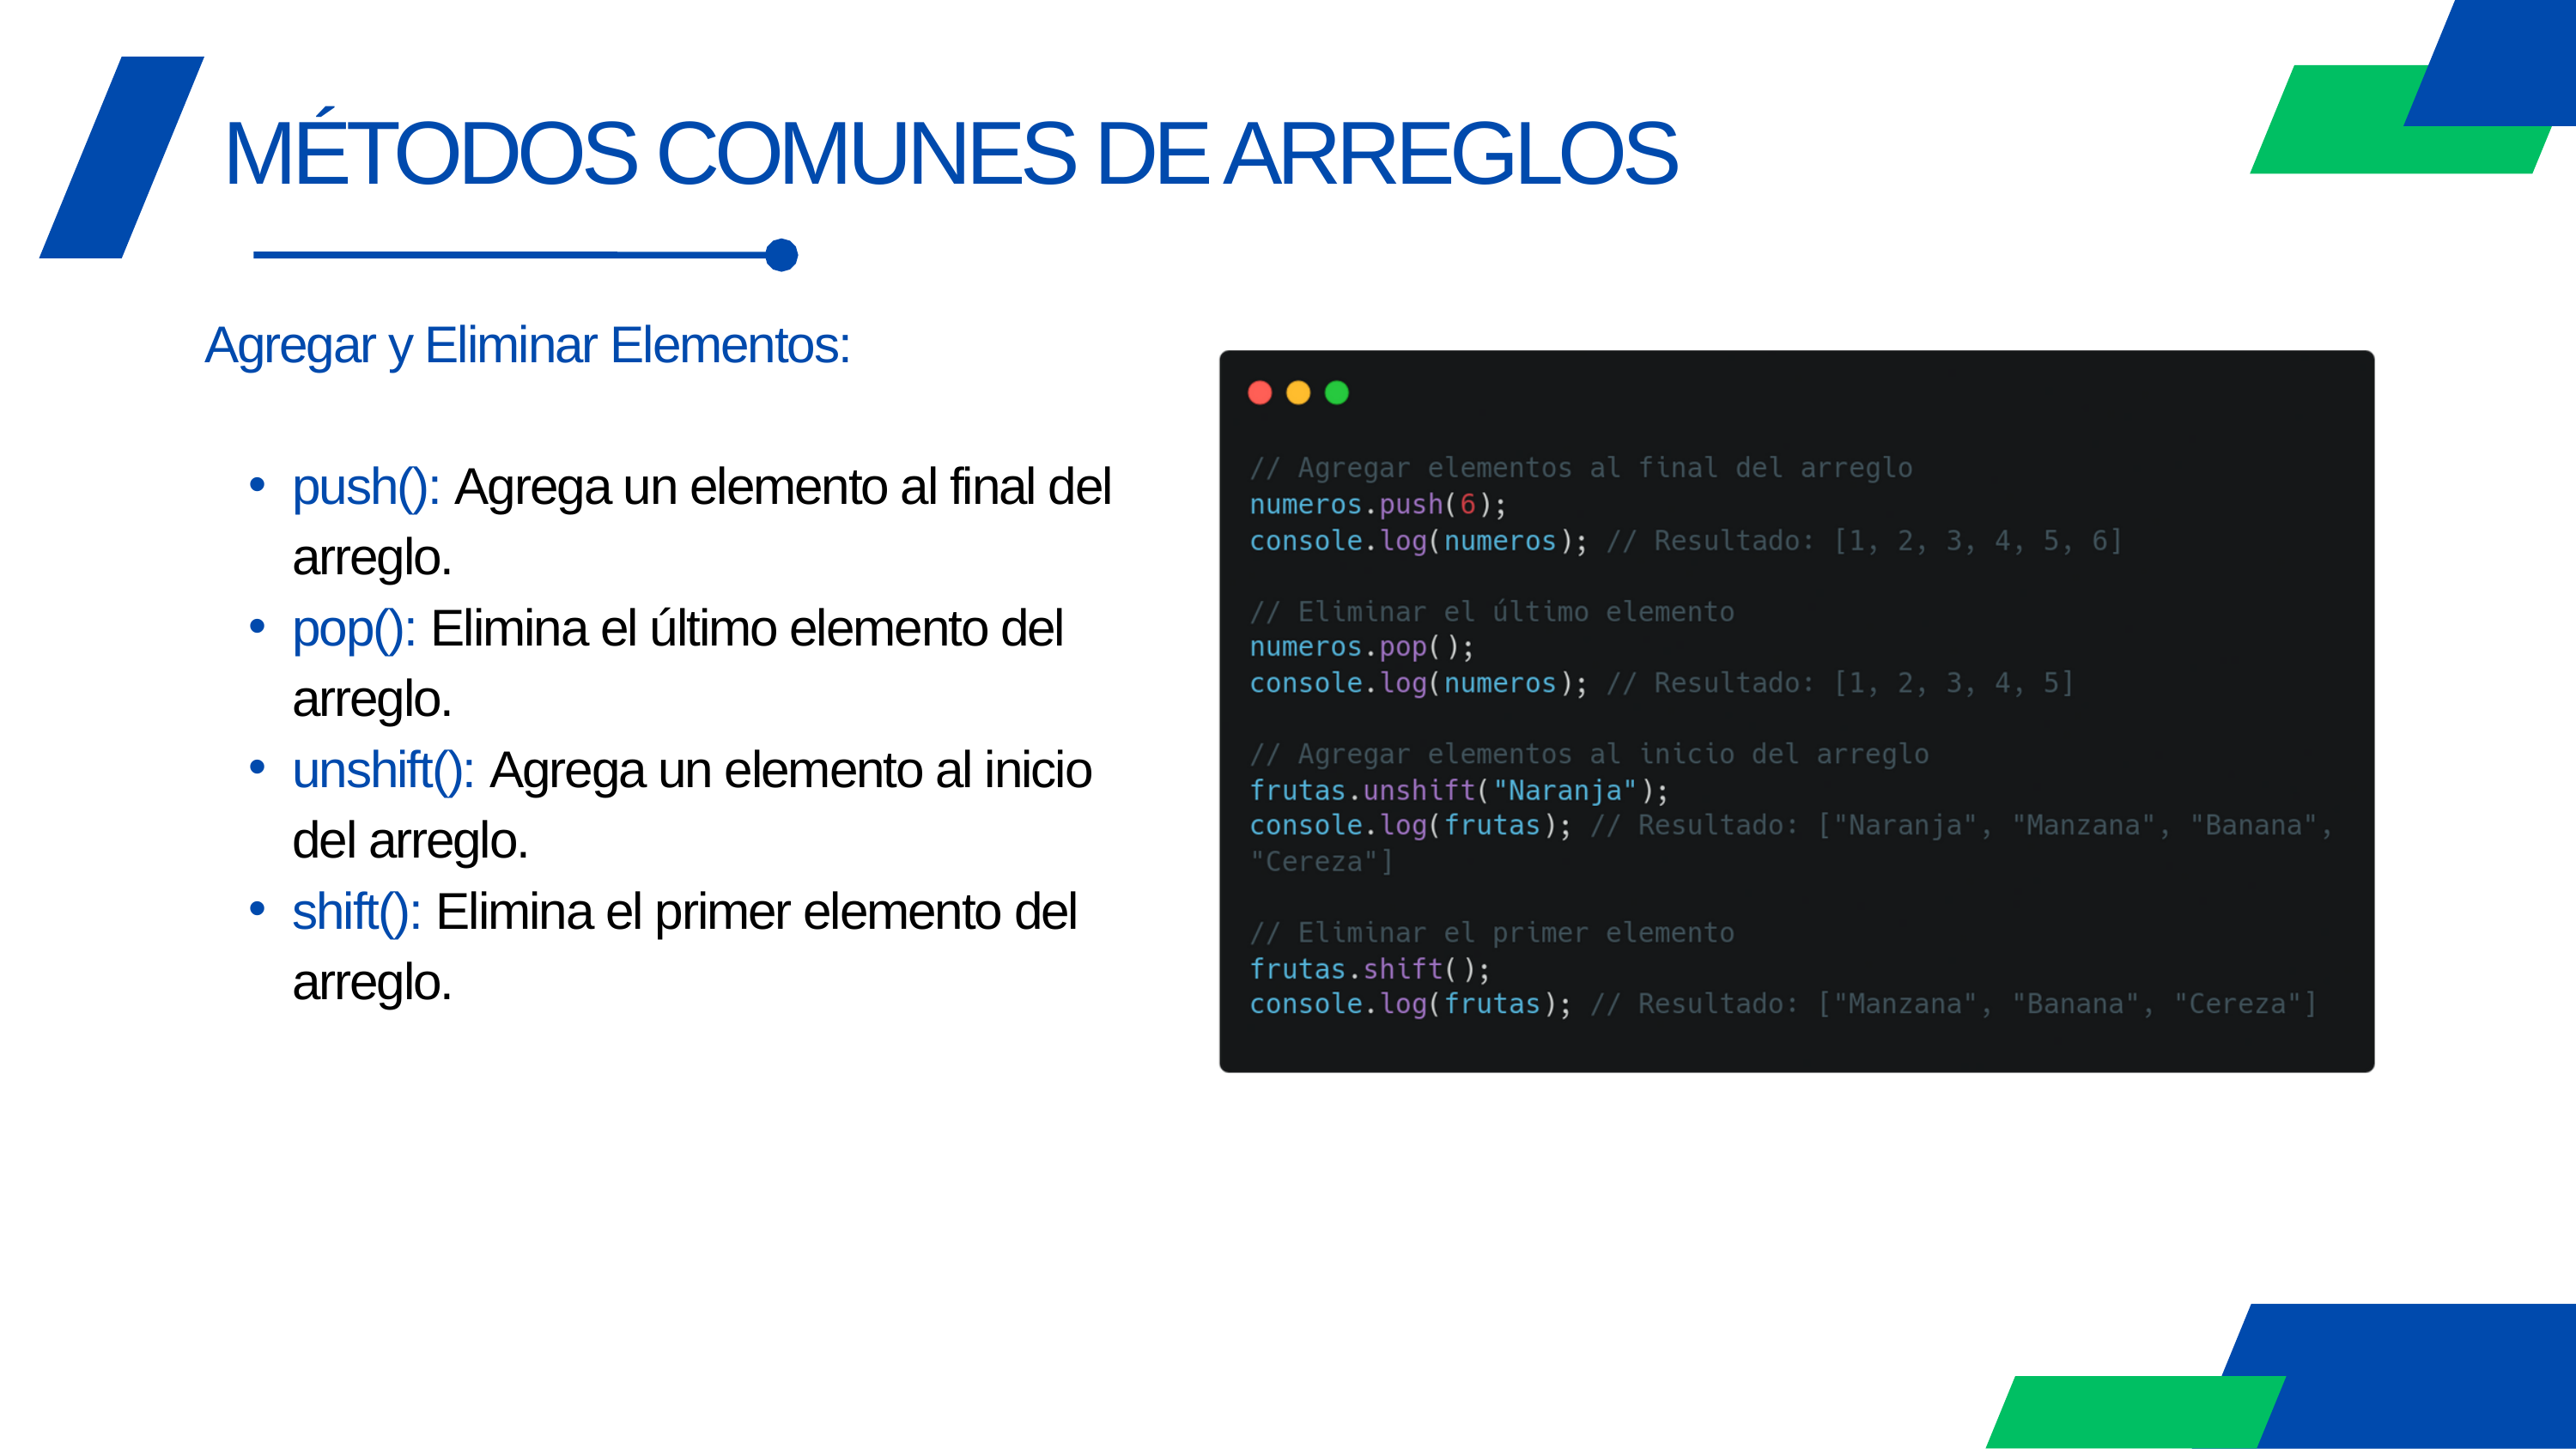

MÉTODOS COMUNES DE ARREGLOS

Agregar y Eliminar Elementos:

push(): Agrega un elemento al final del arreglo.
pop(): Elimina el último elemento del arreglo.
unshift(): Agrega un elemento al inicio del arreglo.
shift(): Elimina el primer elemento del arreglo.